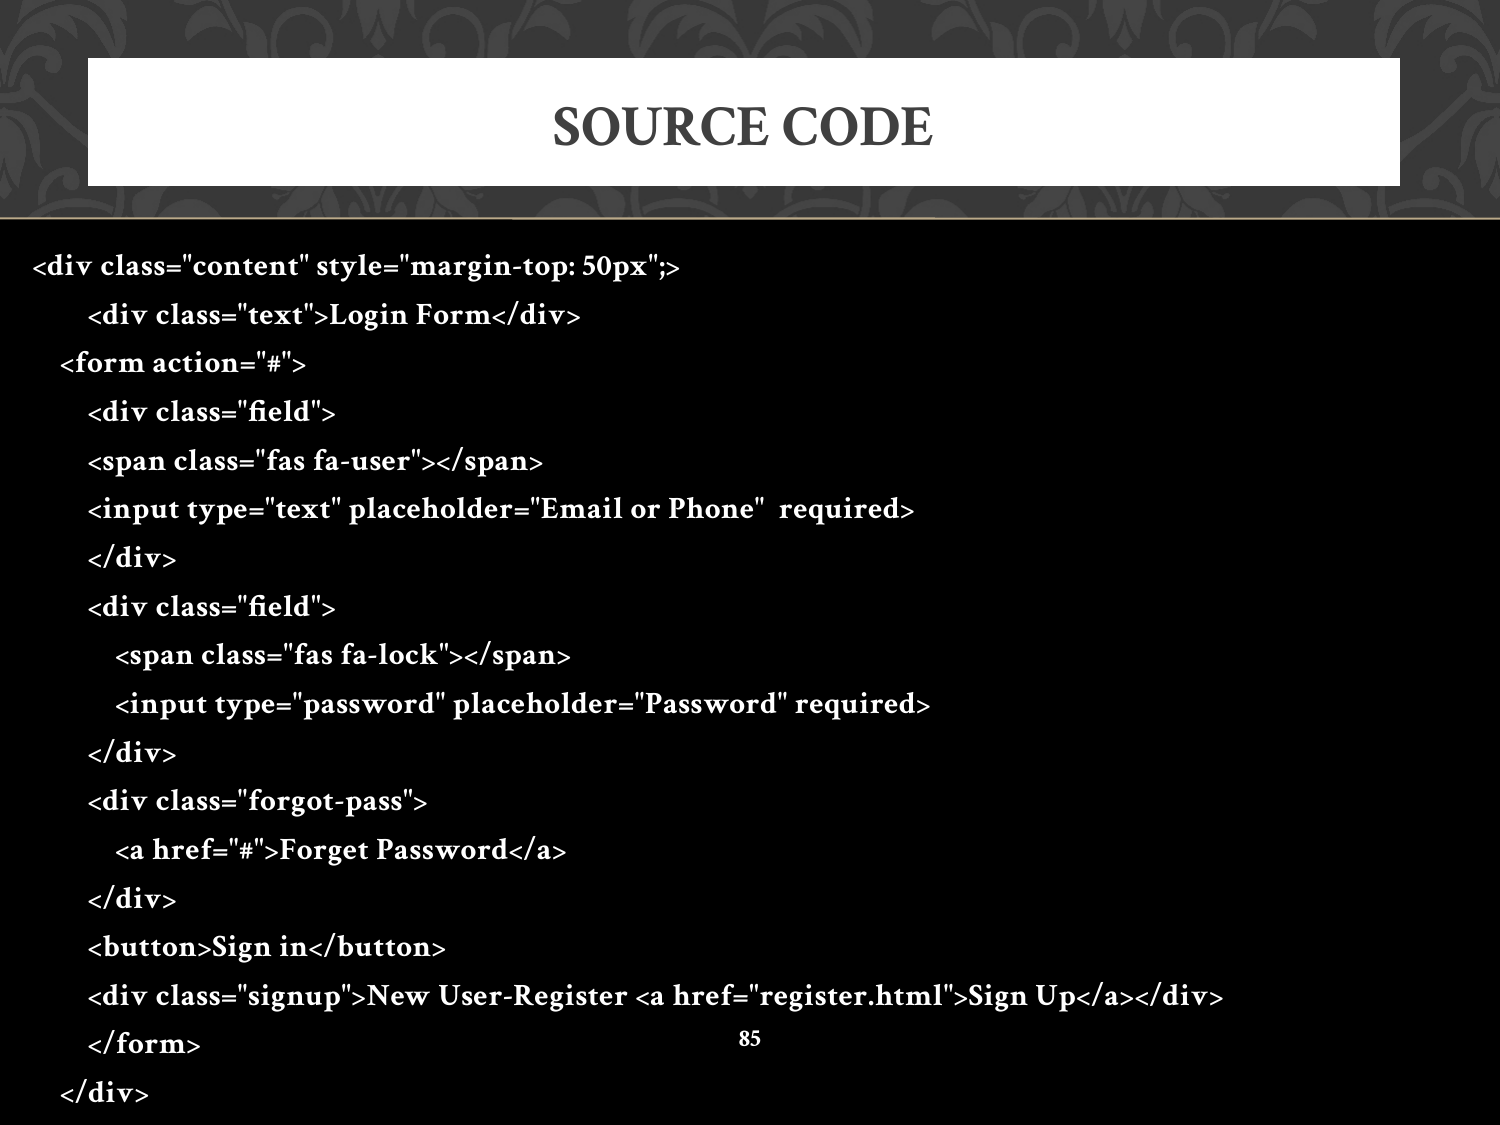

# SOURCE CODE
<div class="content" style="margin-top: 50px";>
        <div class="text">Login Form</div>
    <form action="#">
        <div class="field">
        <span class="fas fa-user"></span>
        <input type="text" placeholder="Email or Phone"  required>
        </div>
        <div class="field">
            <span class="fas fa-lock"></span>
            <input type="password" placeholder="Password" required>
        </div>
        <div class="forgot-pass">
            <a href="#">Forget Password</a>
        </div>
        <button>Sign in</button>
        <div class="signup">New User-Register <a href="register.html">Sign Up</a></div>
        </form>
    </div>
85